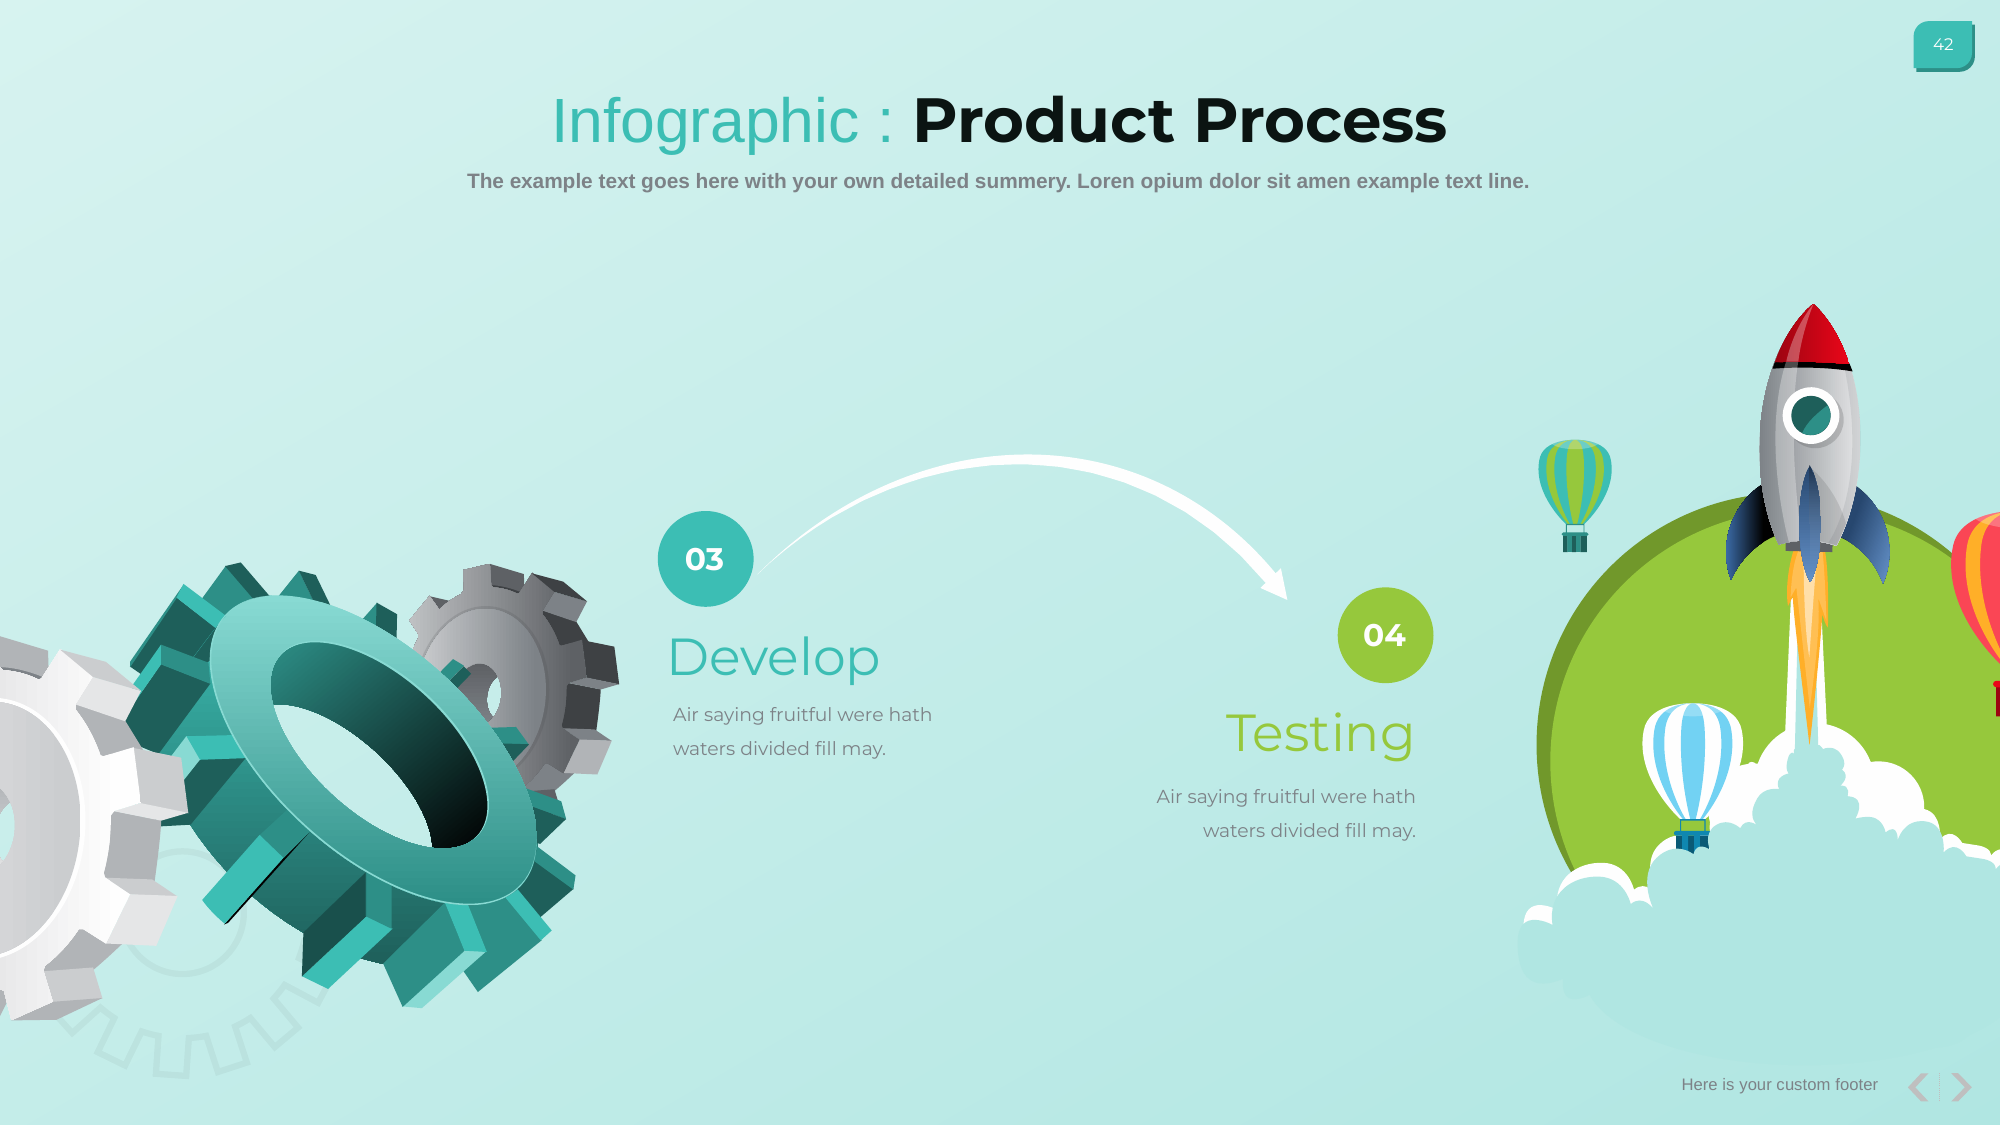

Infographic : Product Process
The example text goes here with your own detailed summery. Loren opium dolor sit amen example text line.

03

04
Develop
Air saying fruitful were hath waters divided fill may.
Testing

Air saying fruitful were hath waters divided fill may.
Here is your custom footer